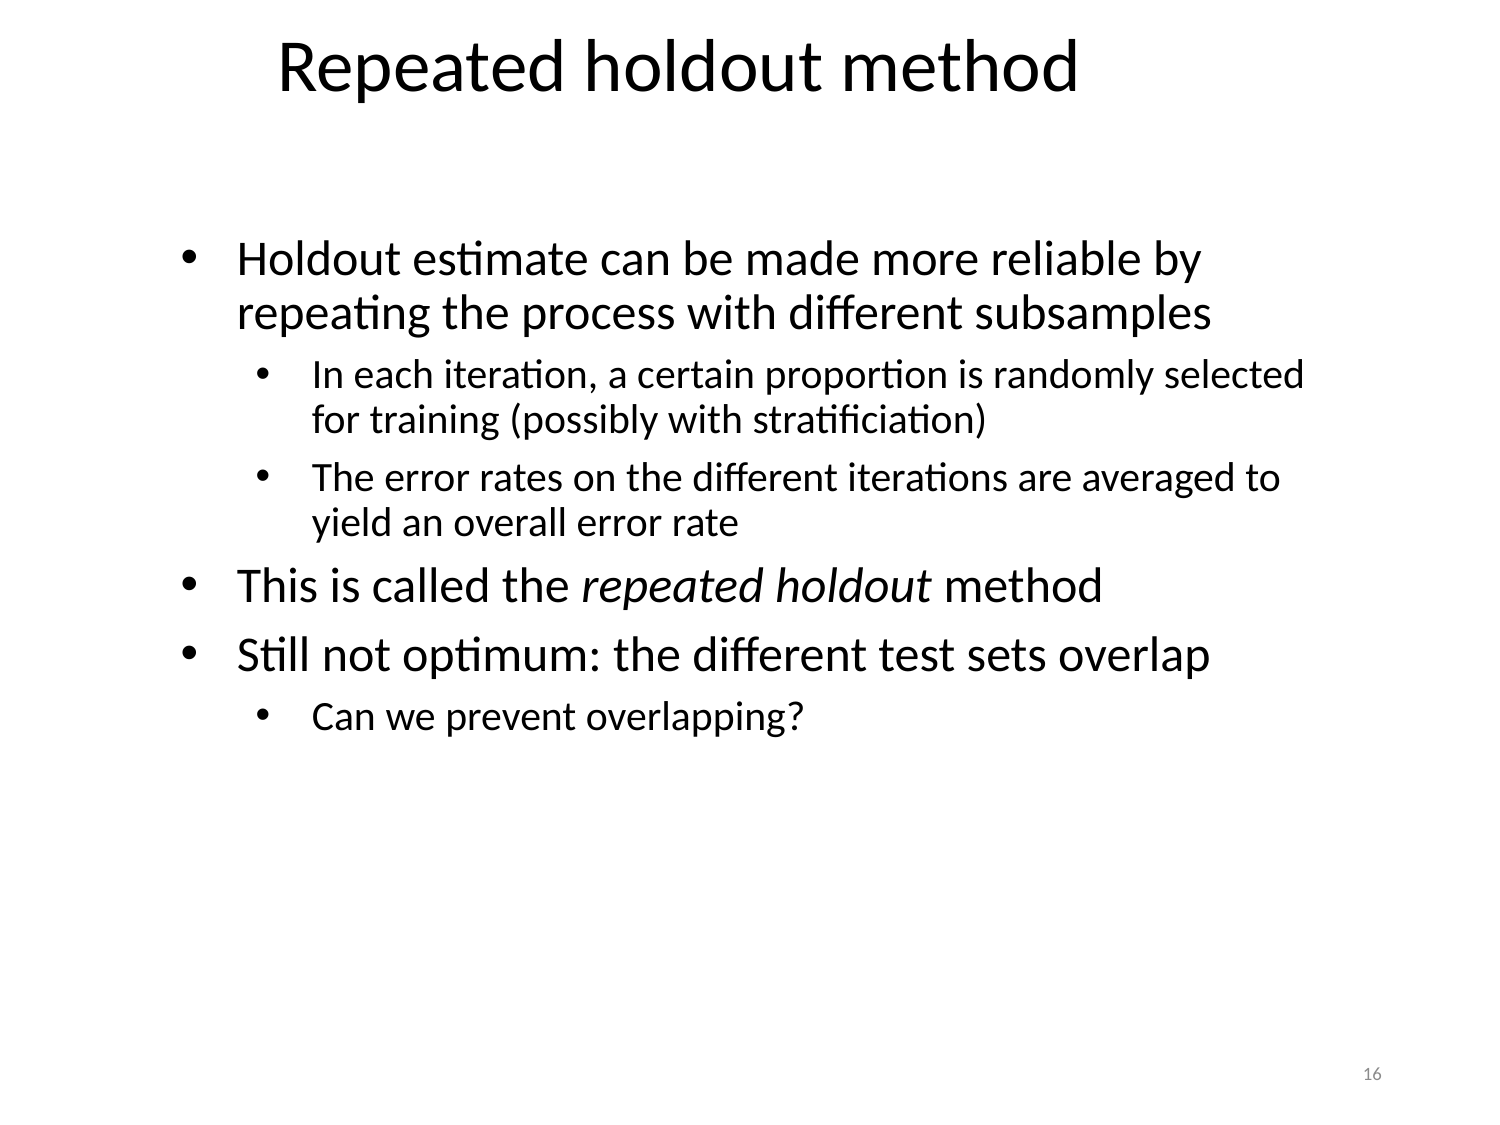

Repeated holdout method
Holdout estimate can be made more reliable by repeating the process with different subsamples
In each iteration, a certain proportion is randomly selected for training (possibly with stratificiation)
The error rates on the different iterations are averaged to yield an overall error rate
This is called the repeated holdout method
Still not optimum: the different test sets overlap
Can we prevent overlapping?
16